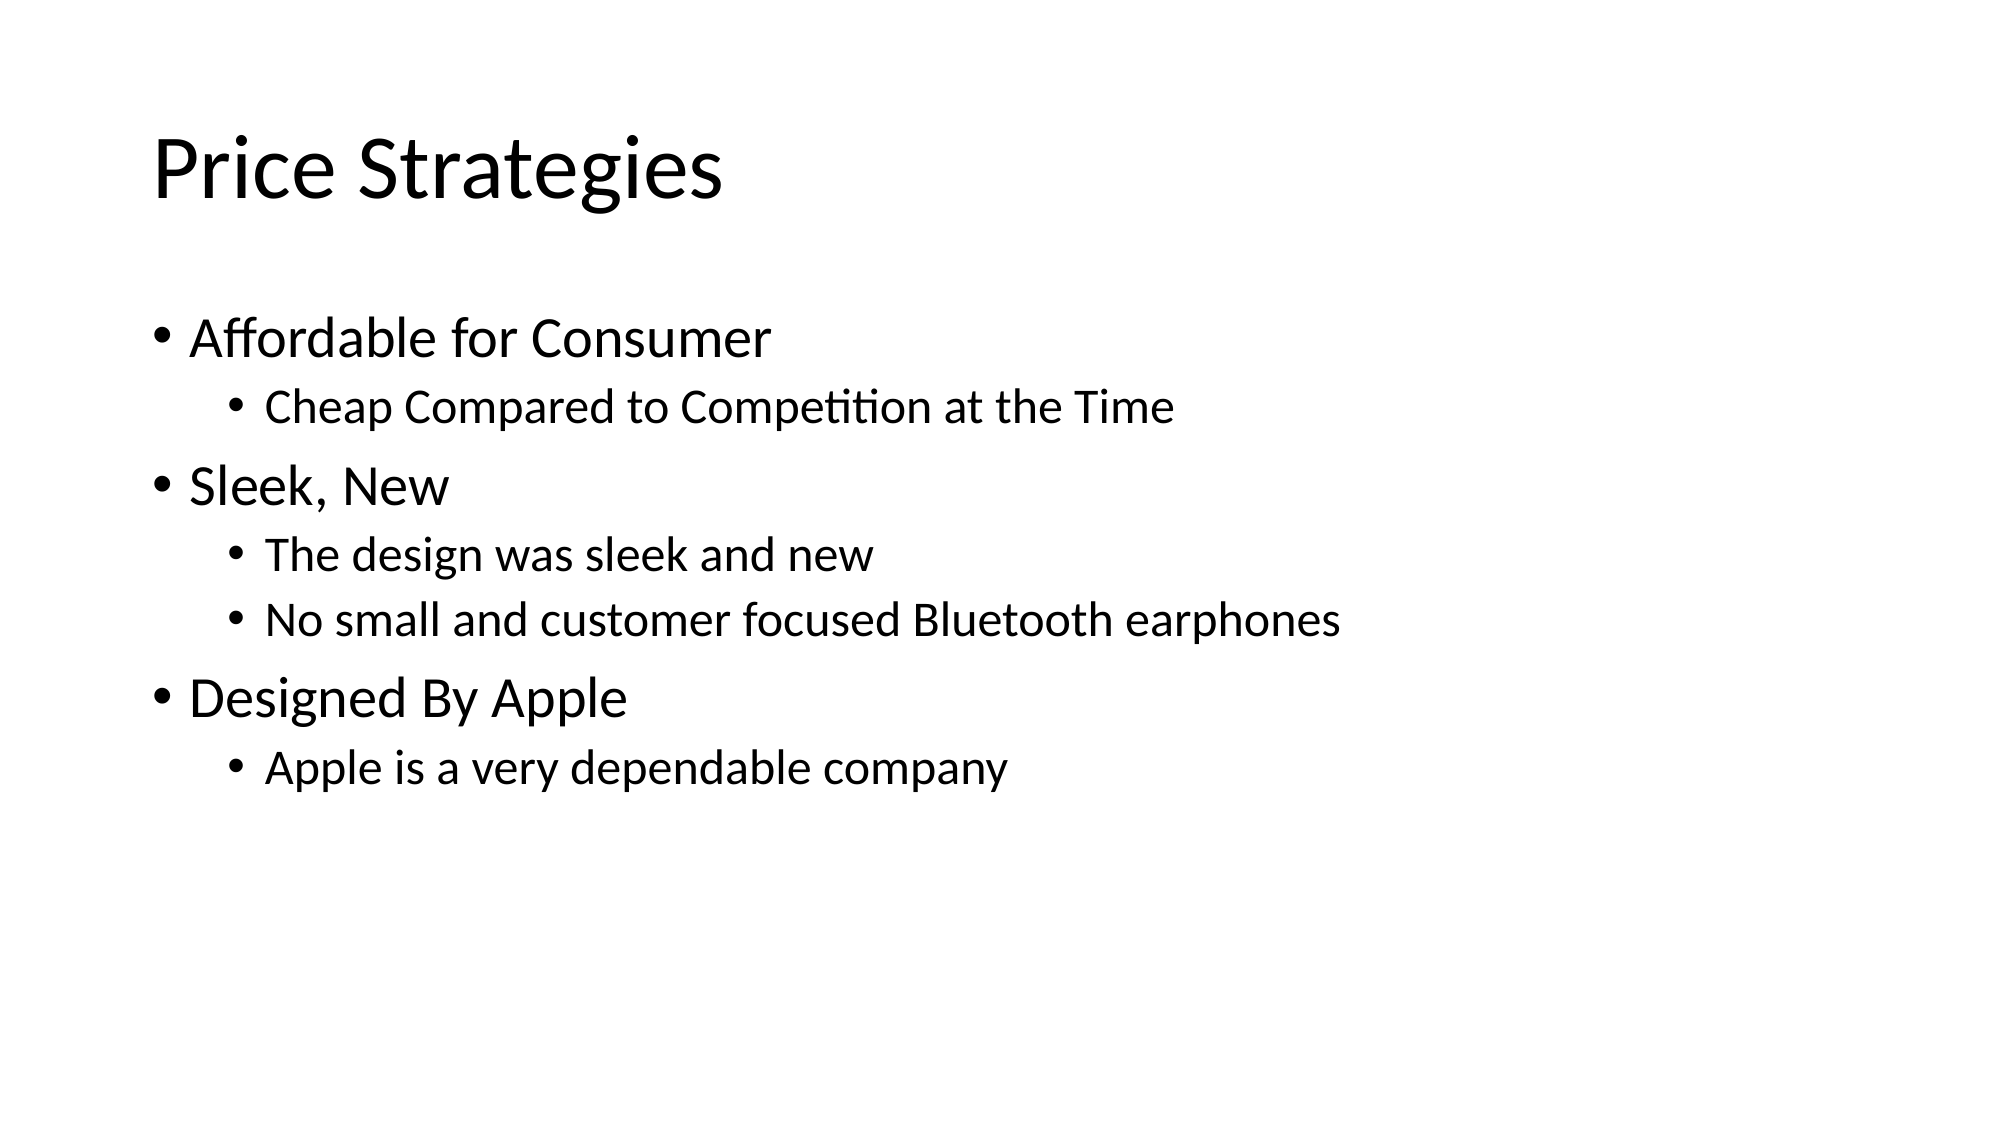

# Price Strategies
Affordable for Consumer
Cheap Compared to Competition at the Time
Sleek, New
The design was sleek and new
No small and customer focused Bluetooth earphones
Designed By Apple
Apple is a very dependable company